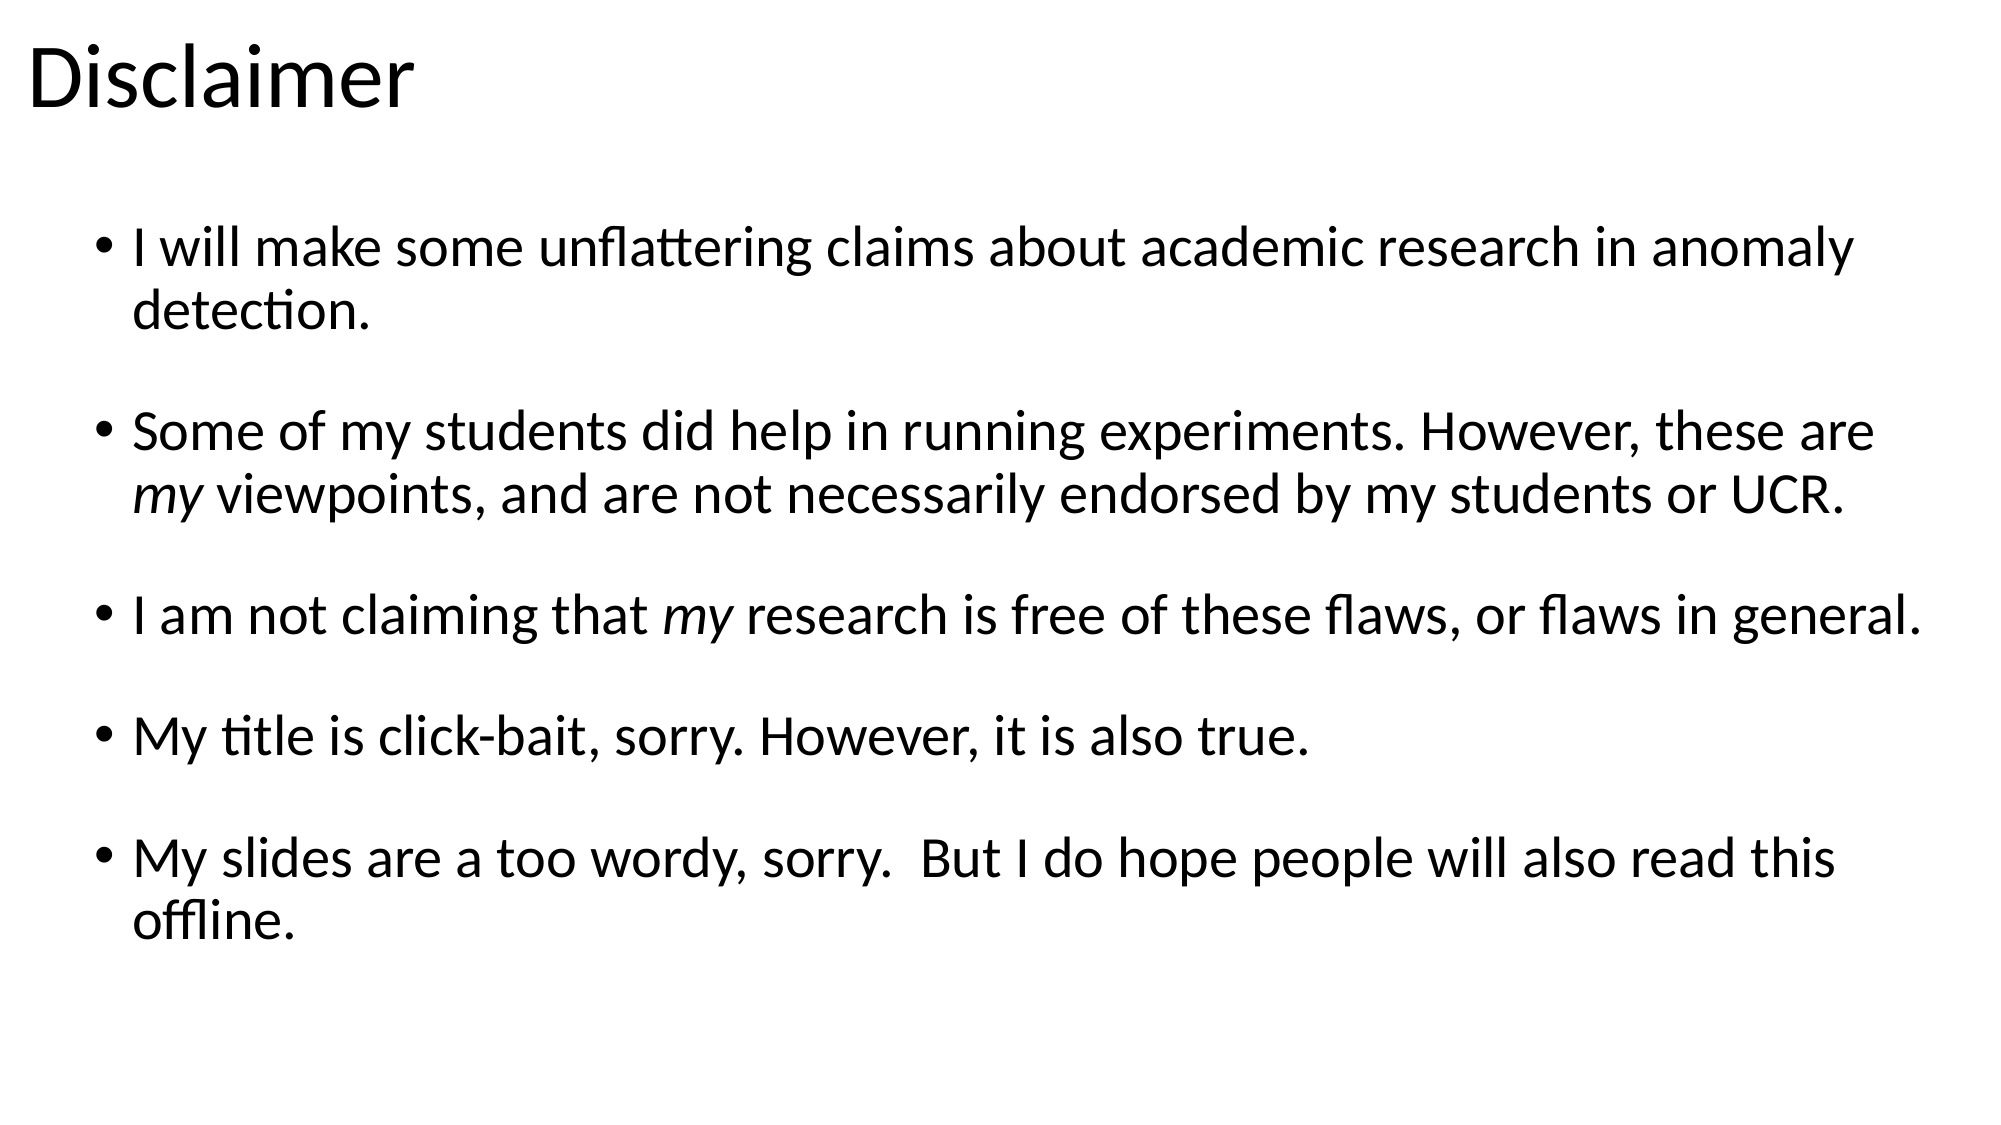

# Disclaimer
I will make some unflattering claims about academic research in anomaly detection.
Some of my students did help in running experiments. However, these are my viewpoints, and are not necessarily endorsed by my students or UCR.
I am not claiming that my research is free of these flaws, or flaws in general.
My title is click-bait, sorry. However, it is also true.
My slides are a too wordy, sorry.  But I do hope people will also read this offline.